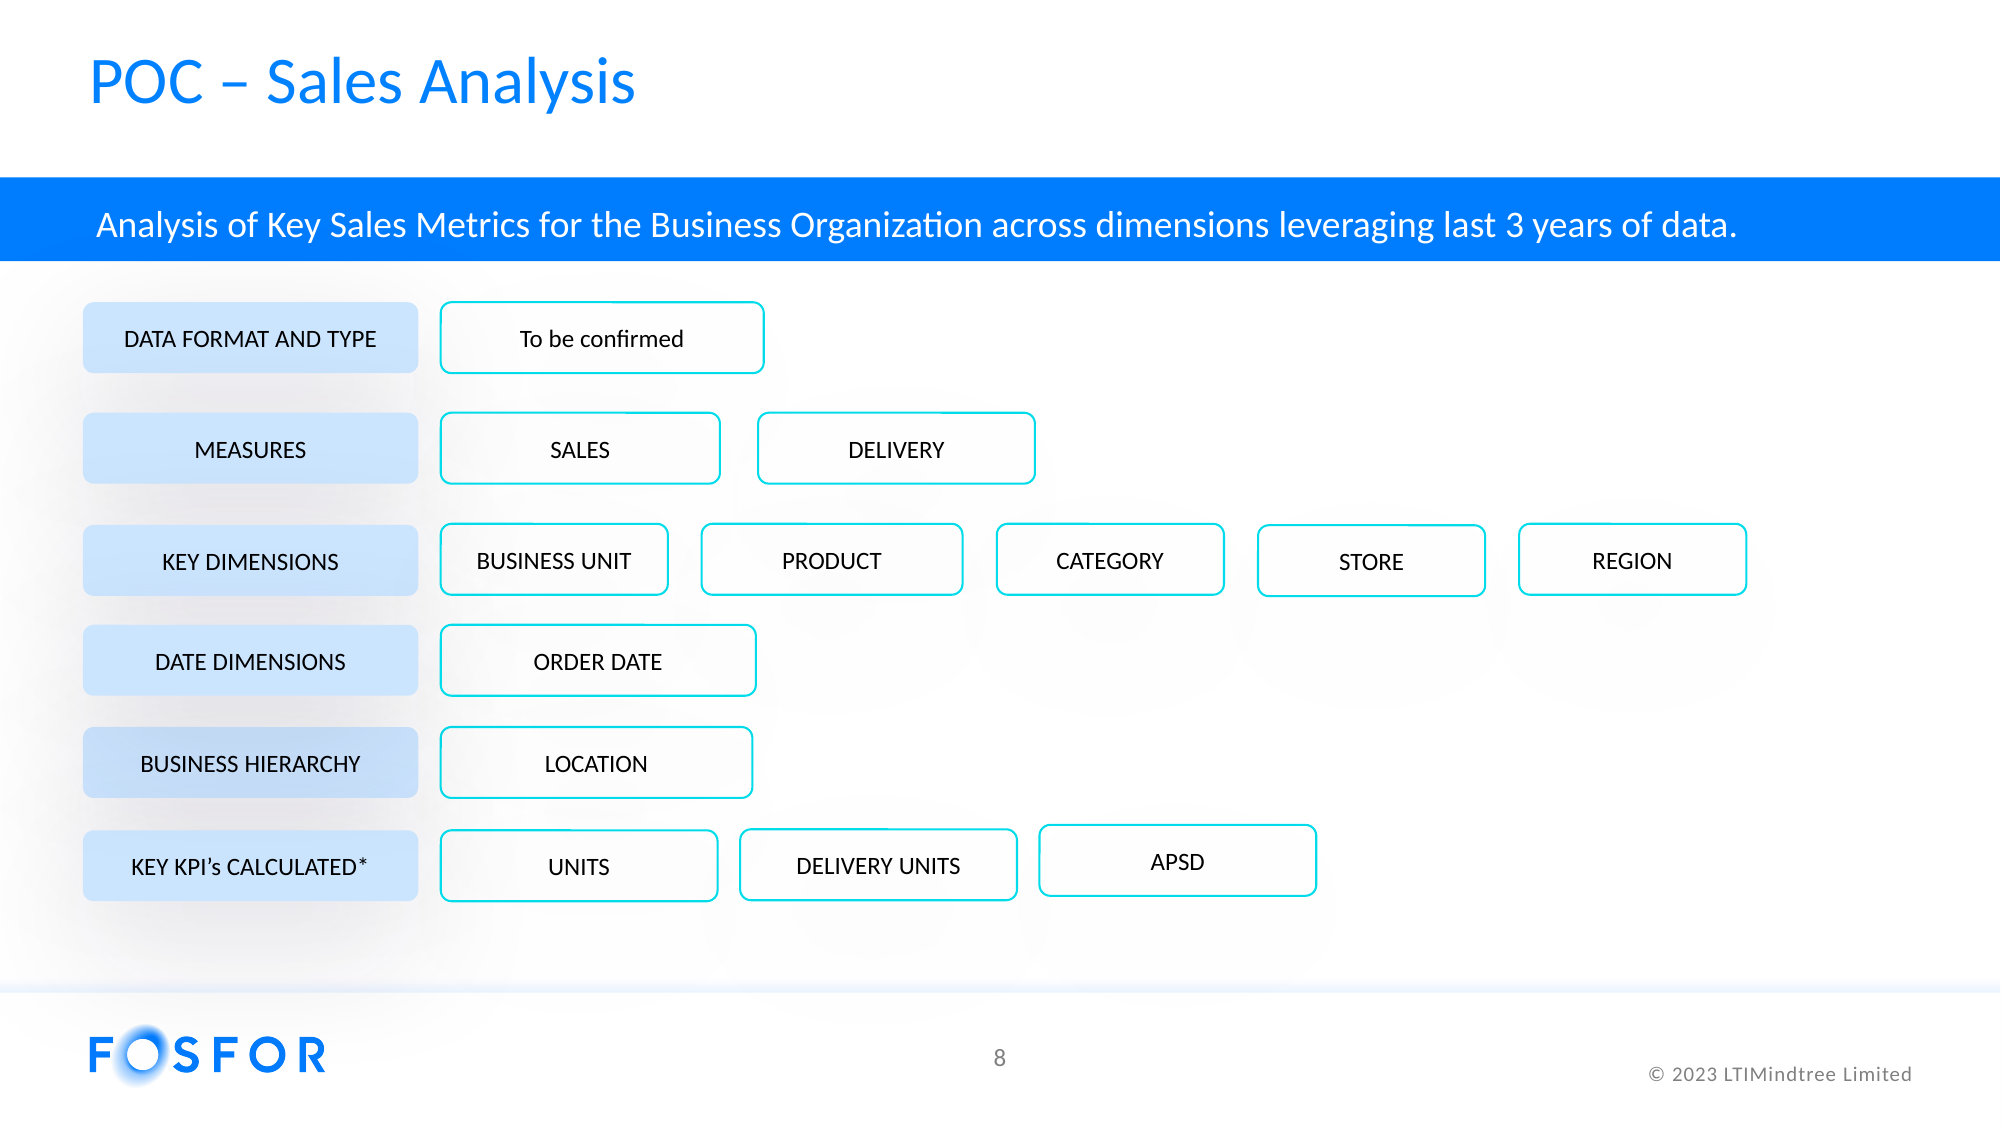

POC – Sales Analysis

Analysis of Key Sales Metrics for the Business Organization across dimensions leveraging last 3 years of data.
DATA FORMAT AND TYPE
To be confirmed
SALES
DELIVERY
MEASURES
REGION
PRODUCT
BUSINESS UNIT
CATEGORY
KEY DIMENSIONS
STORE
ORDER DATE
DATE DIMENSIONS
LOCATION
BUSINESS HIERARCHY
APSD
DELIVERY UNITS
UNITS
KEY KPI’s CALCULATED*